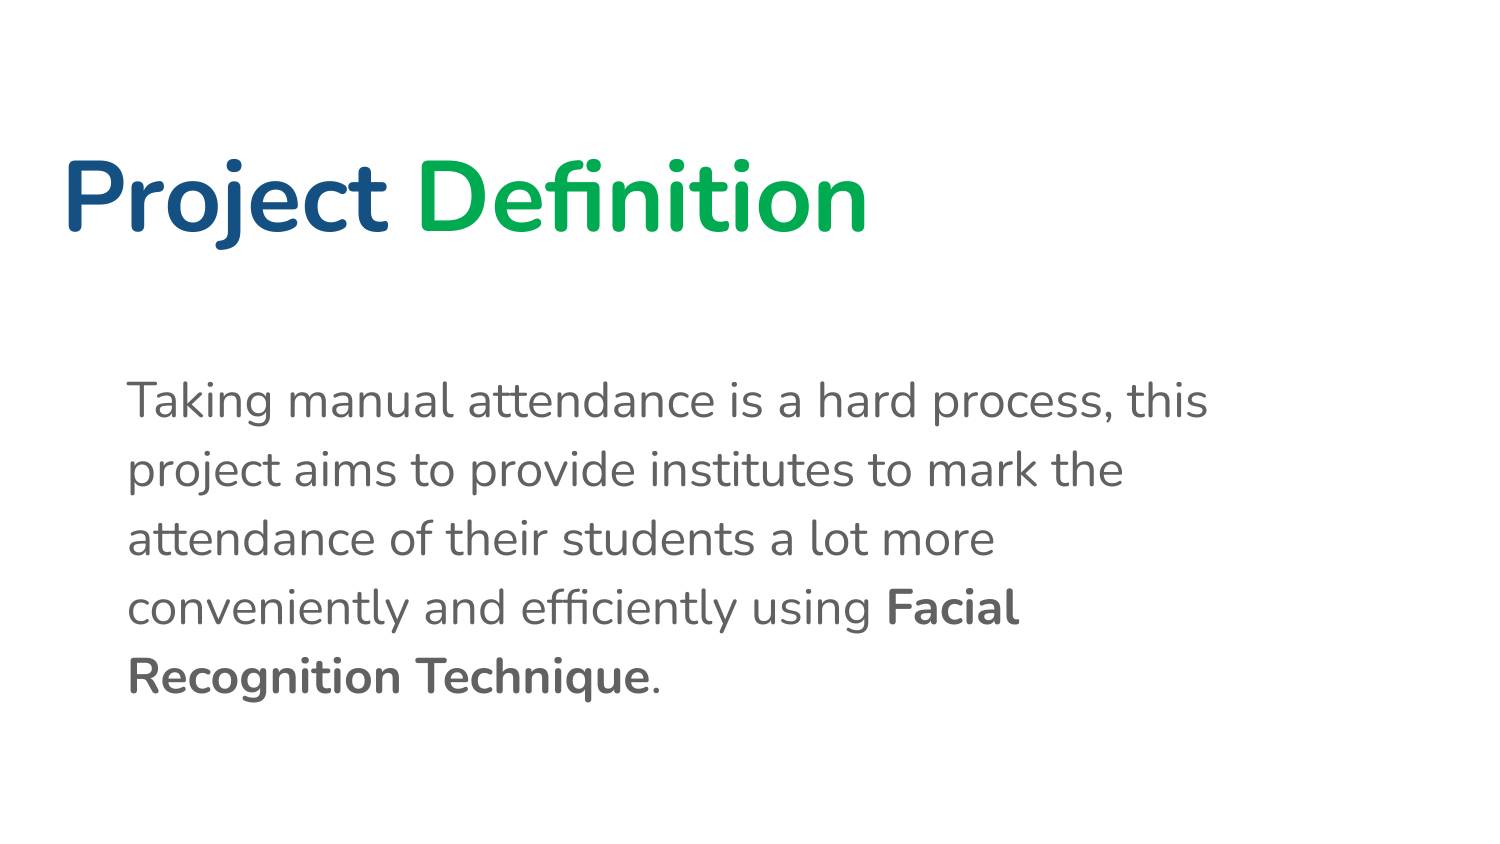

# Project Definition
Taking manual attendance is a hard process, this project aims to provide institutes to mark the attendance of their students a lot more conveniently and efficiently using Facial Recognition Technique.